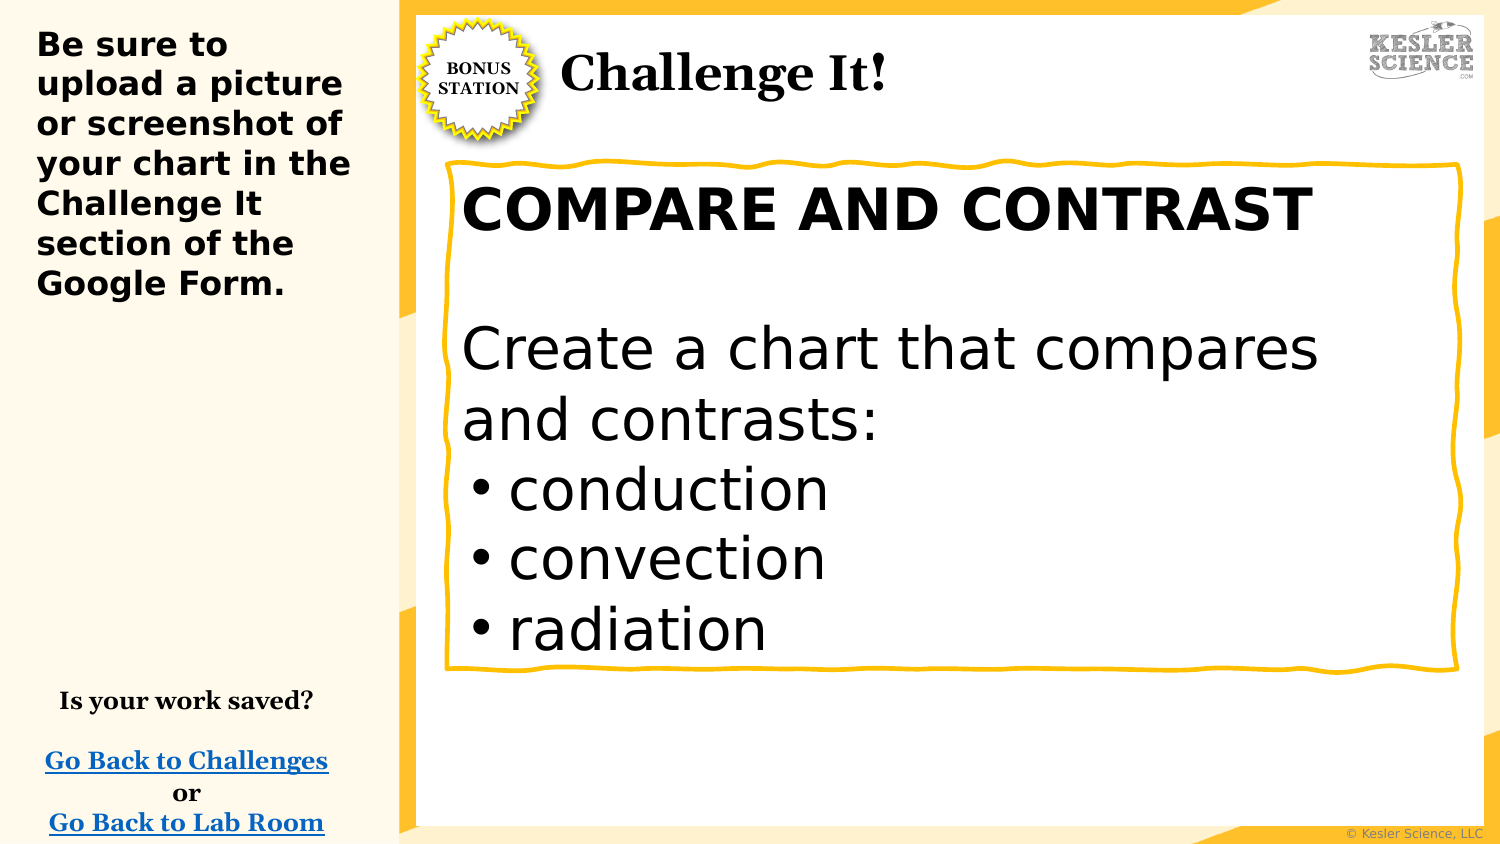

Is your work saved?

Go Back to Challenges
or
Go Back to Lab Room